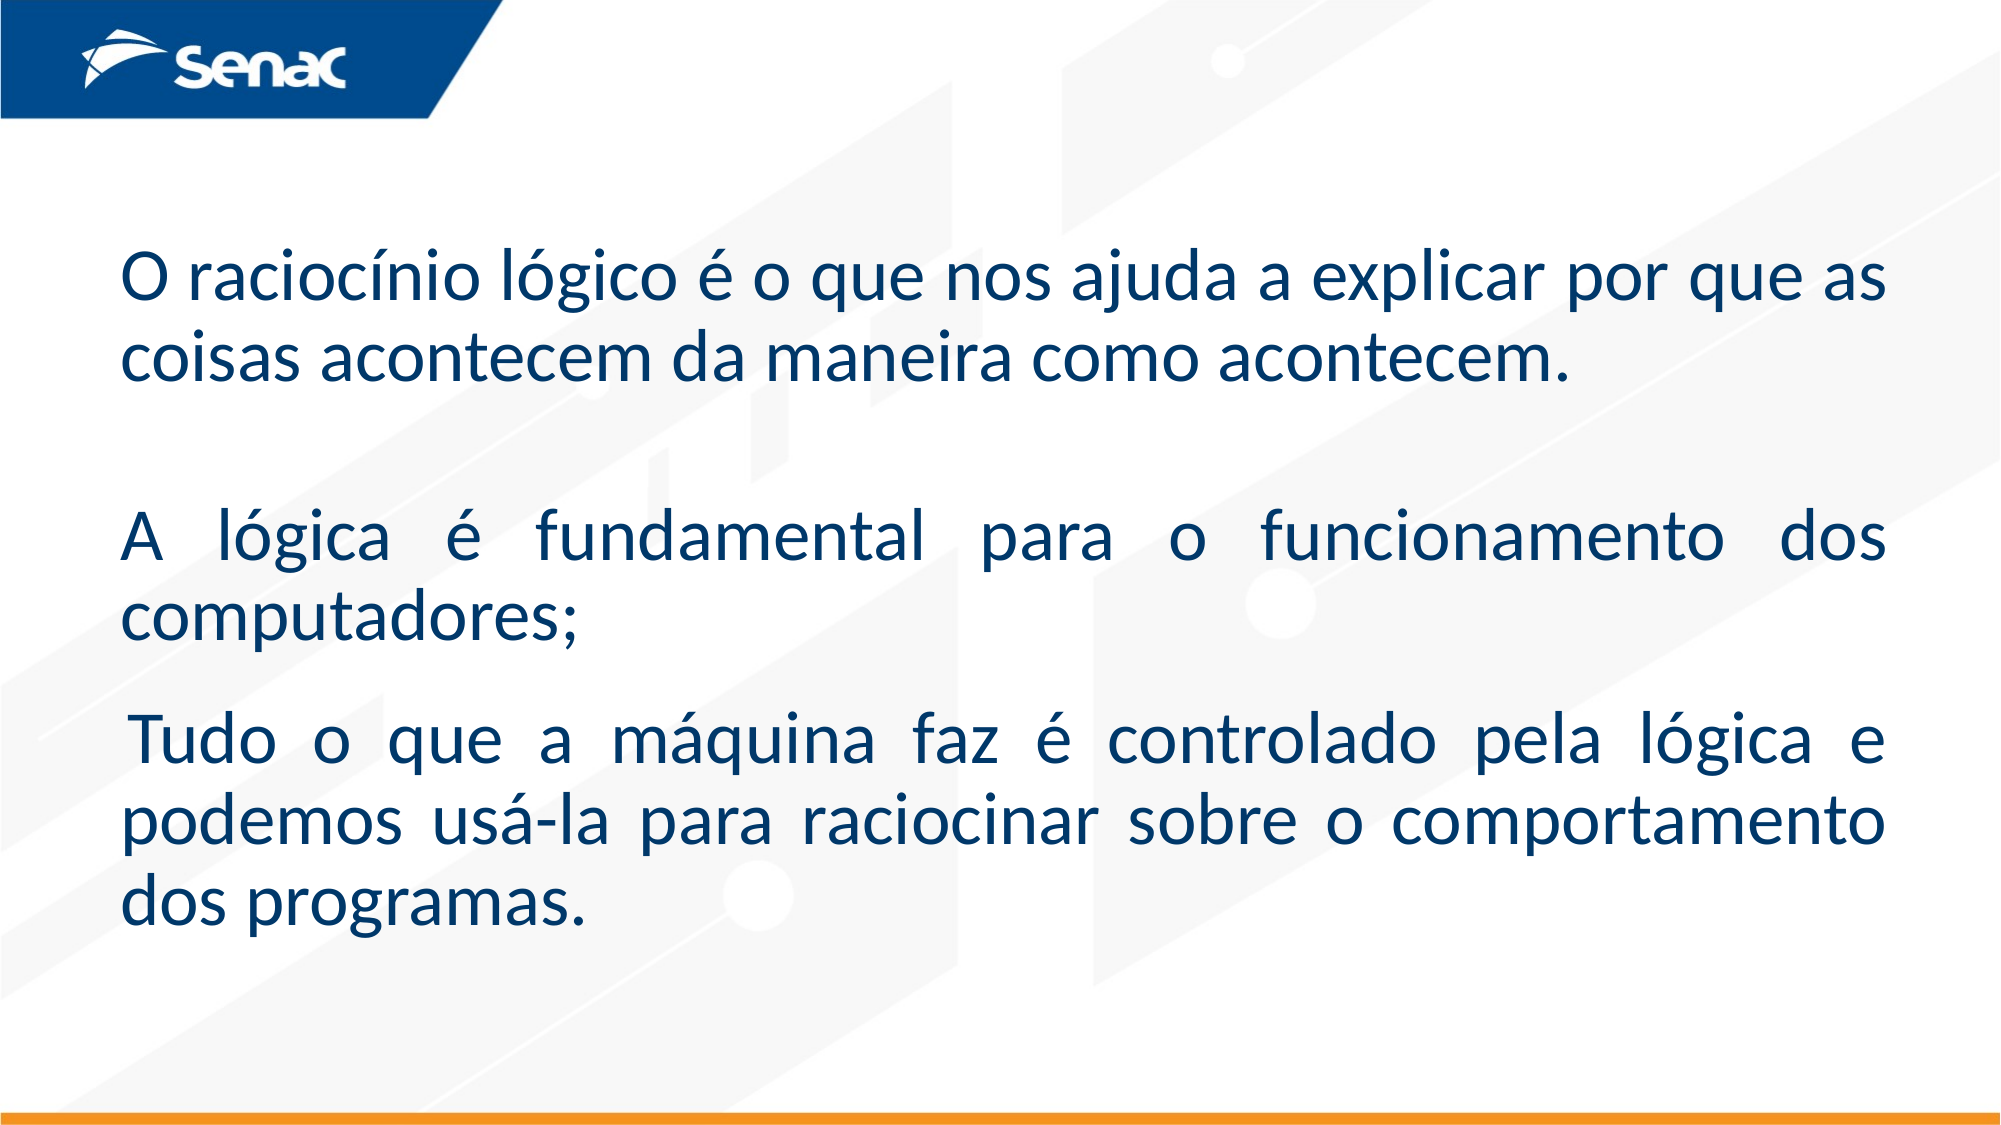

O raciocínio lógico é o que nos ajuda a explicar por que as coisas acontecem da maneira como acontecem.

A lógica é fundamental para o funcionamento dos computadores;
 Tudo o que a máquina faz é controlado pela lógica e podemos usá-la para raciocinar sobre o comportamento dos programas.